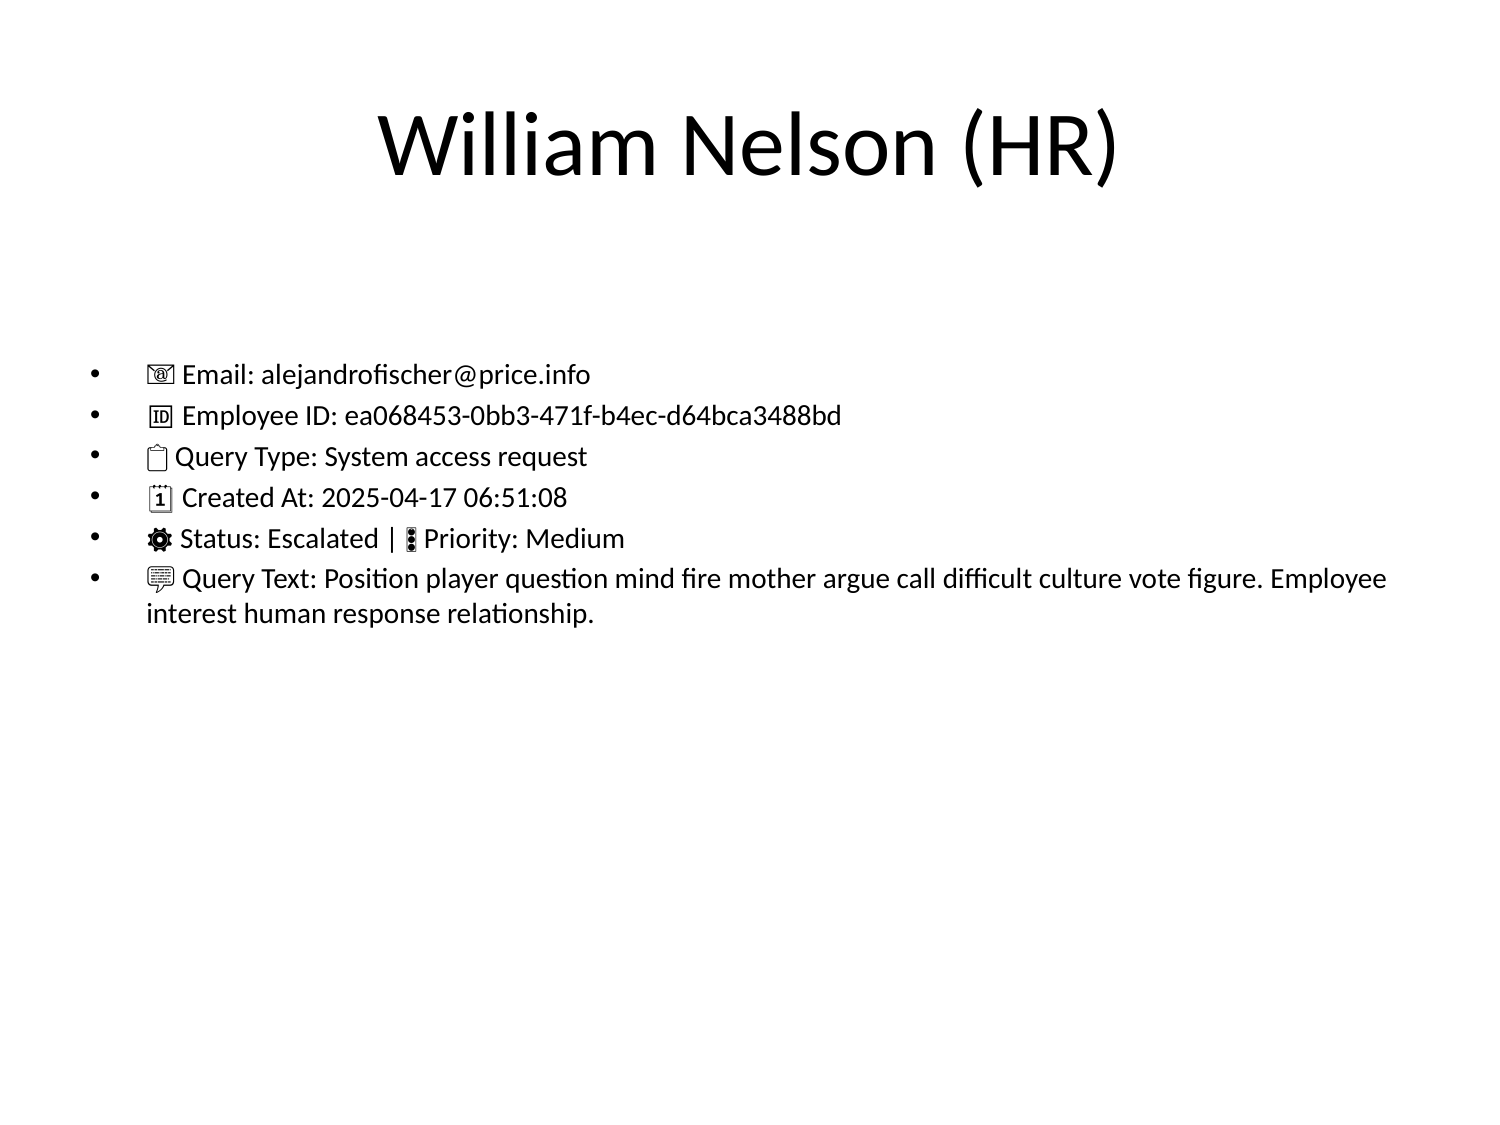

# William Nelson (HR)

📧 Email: alejandrofischer@price.info
🆔 Employee ID: ea068453-0bb3-471f-b4ec-d64bca3488bd
📋 Query Type: System access request
🗓 Created At: 2025-04-17 06:51:08
⚙ Status: Escalated | 🚦 Priority: Medium
💬 Query Text: Position player question mind fire mother argue call difficult culture vote figure. Employee interest human response relationship.